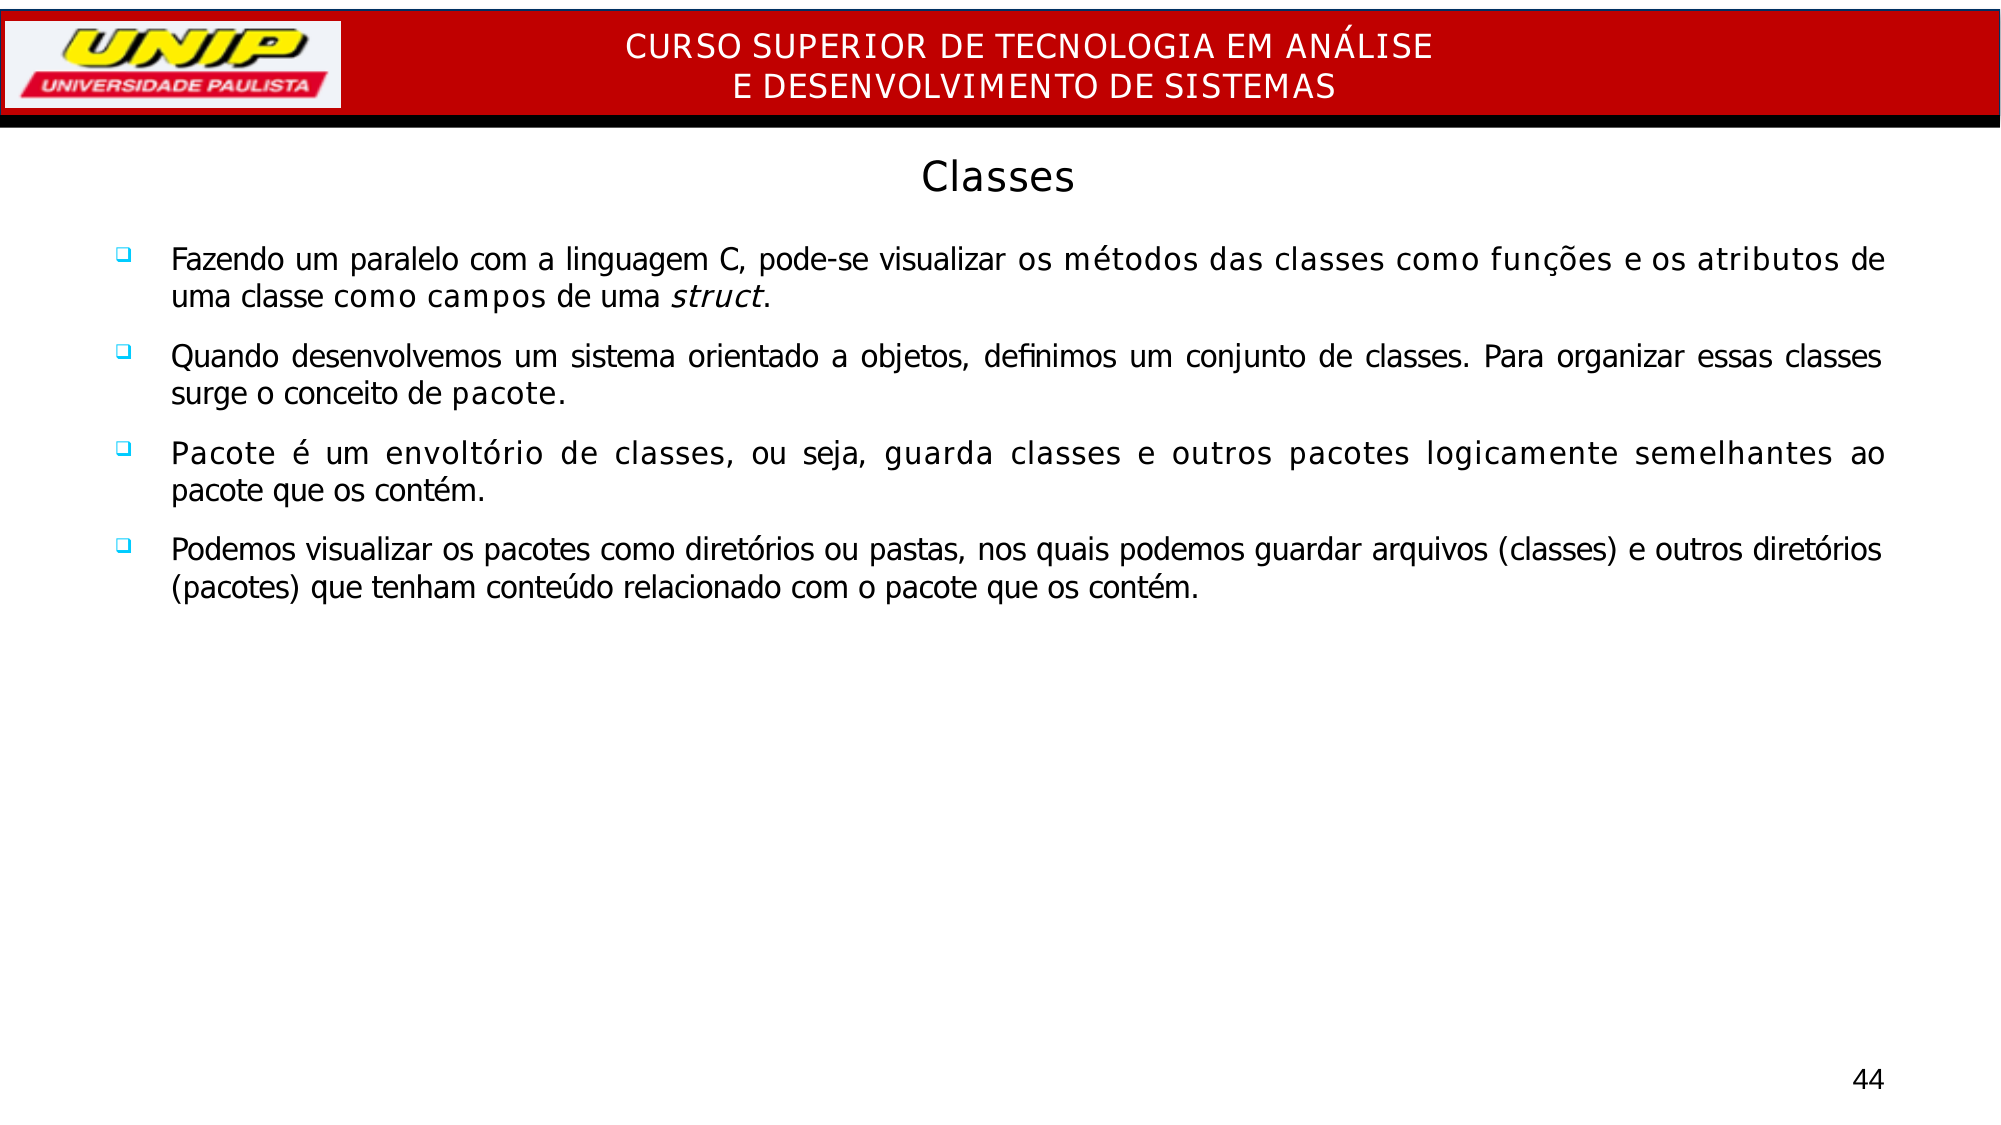

# Classes
Fazendo um paralelo com a linguagem C, pode-se visualizar os métodos das classes como funções e os atributos de uma classe como campos de uma struct.
Quando desenvolvemos um sistema orientado a objetos, definimos um conjunto de classes. Para organizar essas classes surge o conceito de pacote.
Pacote é um envoltório de classes, ou seja, guarda classes e outros pacotes logicamente semelhantes ao pacote que os contém.
Podemos visualizar os pacotes como diretórios ou pastas, nos quais podemos guardar arquivos (classes) e outros diretórios (pacotes) que tenham conteúdo relacionado com o pacote que os contém.
44